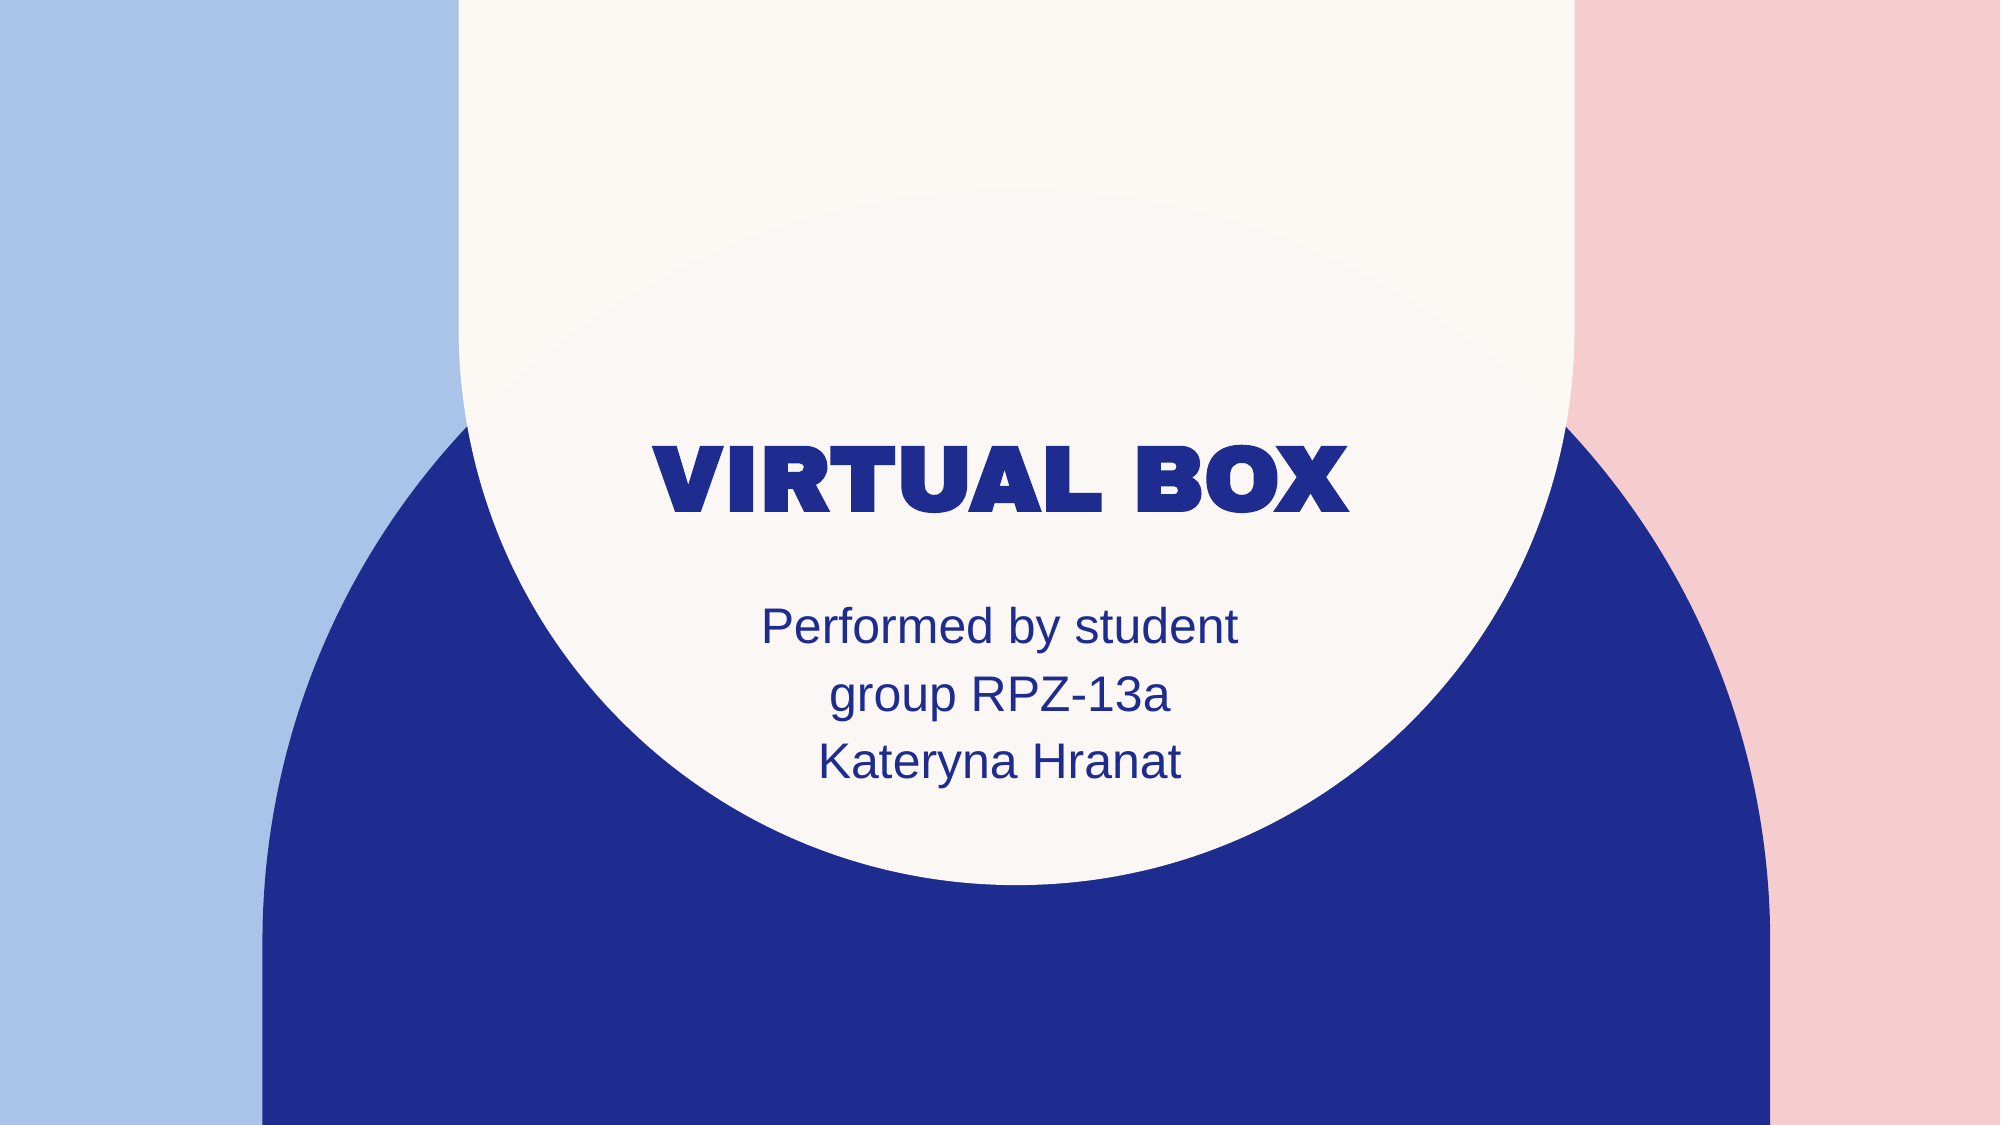

# Virtual Box

Performed by student
group RPZ-13a
Kateryna Hranat